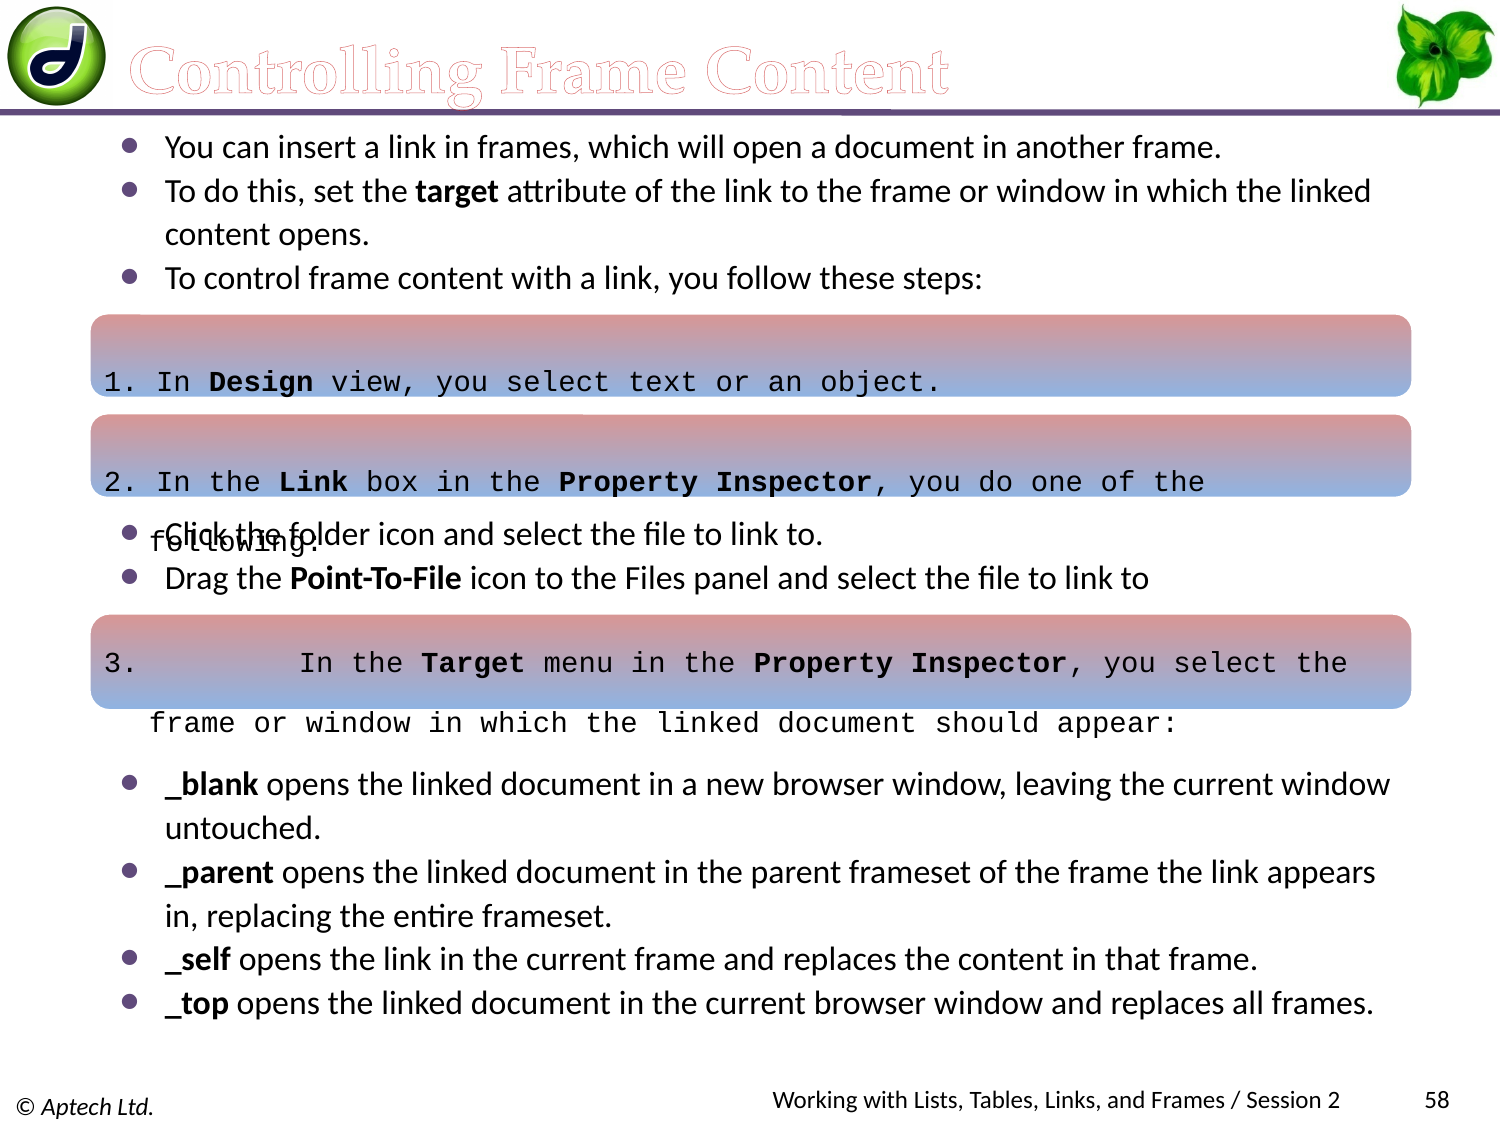

# Controlling Frame Content
You can insert a link in frames, which will open a document in another frame.
To do this, set the target attribute of the link to the frame or window in which the linked content opens.
To control frame content with a link, you follow these steps:

1. In Design view, you select text or an object.

2. In the Link box in the Property Inspector, you do one of the following:
Click the folder icon and select the file to link to.
Drag the Point-To-File icon to the Files panel and select the file to link to

3. 	In the Target menu in the Property Inspector, you select the frame or window in which the linked document should appear:
_blank opens the linked document in a new browser window, leaving the current window untouched.
_parent opens the linked document in the parent frameset of the frame the link appears in, replacing the entire frameset.
_self opens the link in the current frame and replaces the content in that frame.
_top opens the linked document in the current browser window and replaces all frames.
Working with Lists, Tables, Links, and Frames / Session 2
58